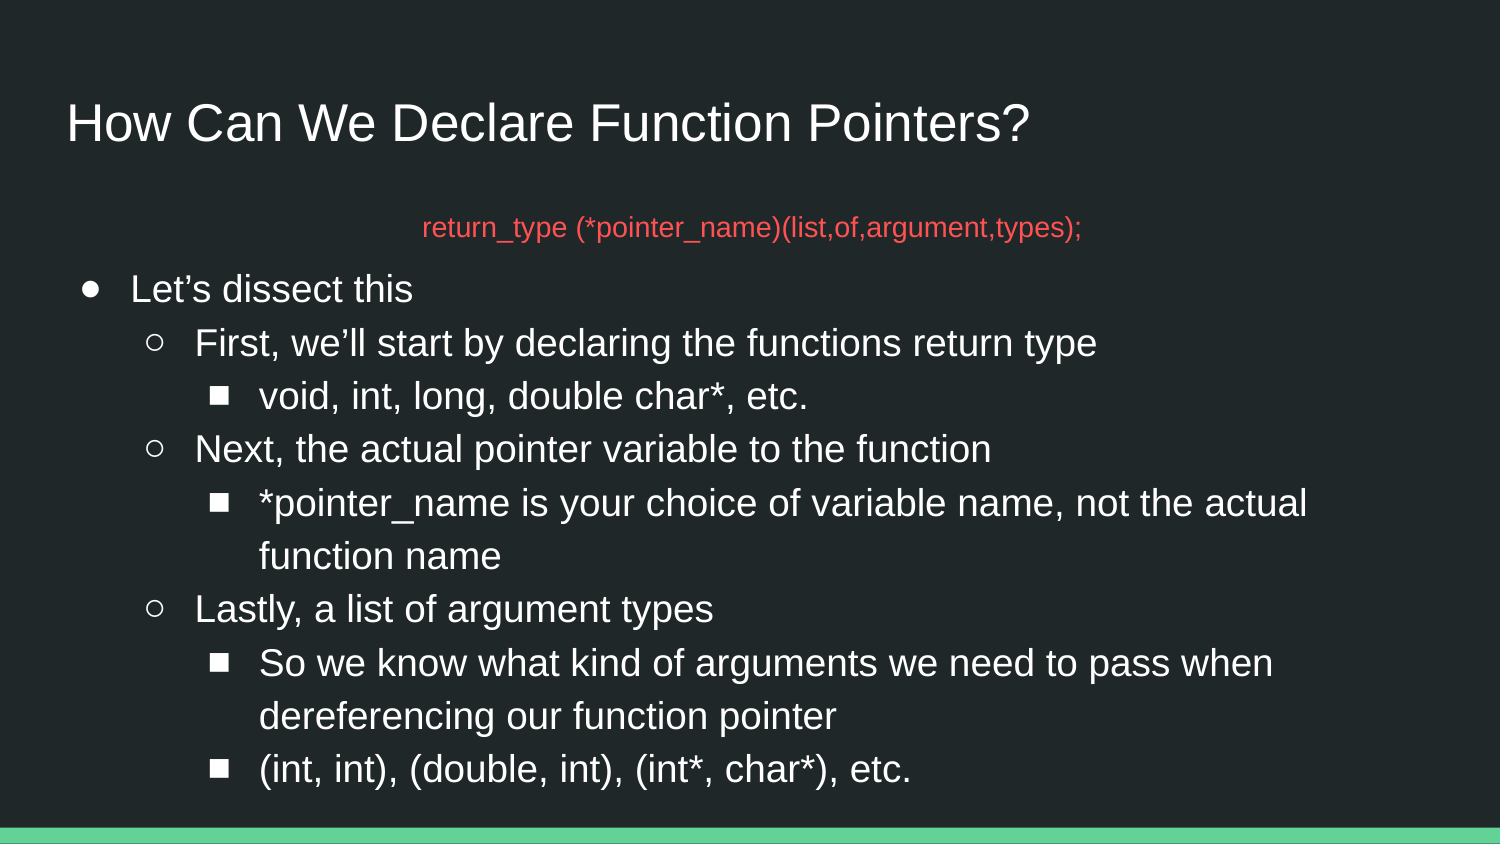

# How Can We Declare Function Pointers?
return_type (*pointer_name)(list,of,argument,types);
Let’s dissect this
First, we’ll start by declaring the functions return type
void, int, long, double char*, etc.
Next, the actual pointer variable to the function
*pointer_name is your choice of variable name, not the actual function name
Lastly, a list of argument types
So we know what kind of arguments we need to pass when dereferencing our function pointer
(int, int), (double, int), (int*, char*), etc.